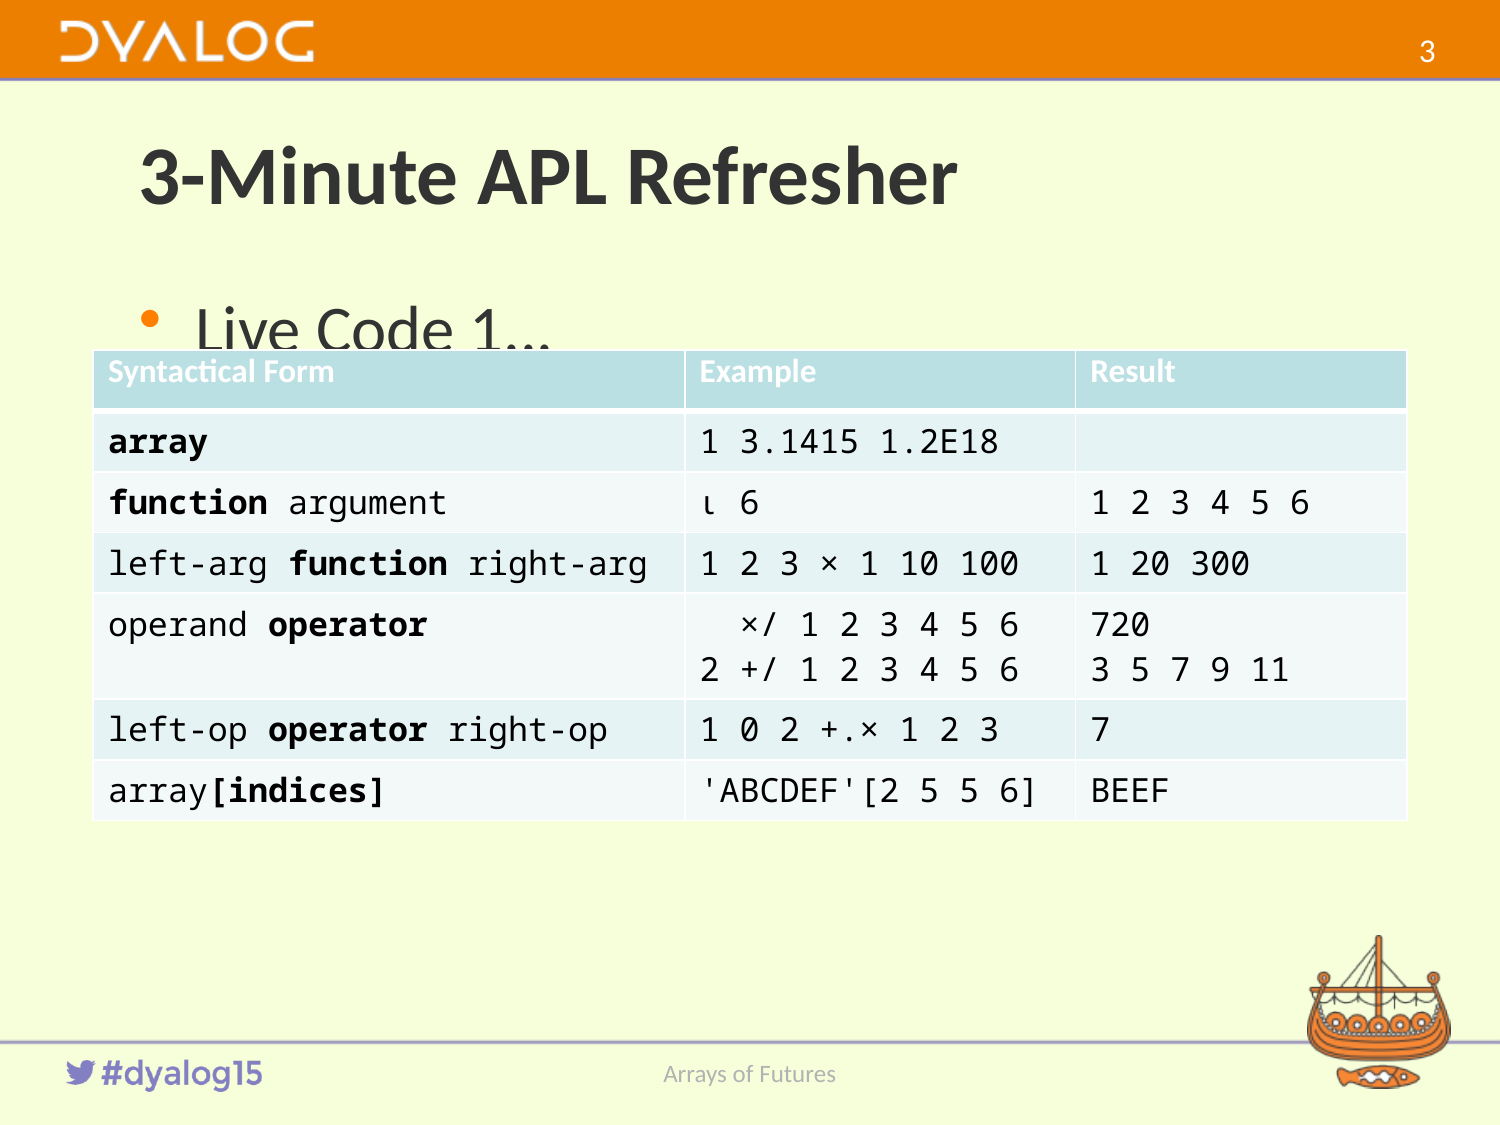

3
# 3-Minute APL Refresher
Live Code 1...
For more, search on YouTube for
”Google Talks Dyalog”
Big Thank You to Ryan Lemmer for feedback on my #FnConf14 Talk!
| Syntactical Form | Example | Result |
| --- | --- | --- |
| array | 1 3.1415 1.2E18 |  |
| function argument | ⍳ 6 | 1 2 3 4 5 6 |
| left-arg function right-arg | 1 2 3 × 1 10 100 | 1 20 300 |
| operand operator | ×/ 1 2 3 4 5 6 2 +/ 1 2 3 4 5 6 | 720 3 5 7 9 11 |
| left-op operator right-op | 1 0 2 +.× 1 2 3 | 7 |
| array[indices] | 'ABCDEF'[2 5 5 6] | BEEF |
Arrays of Futures